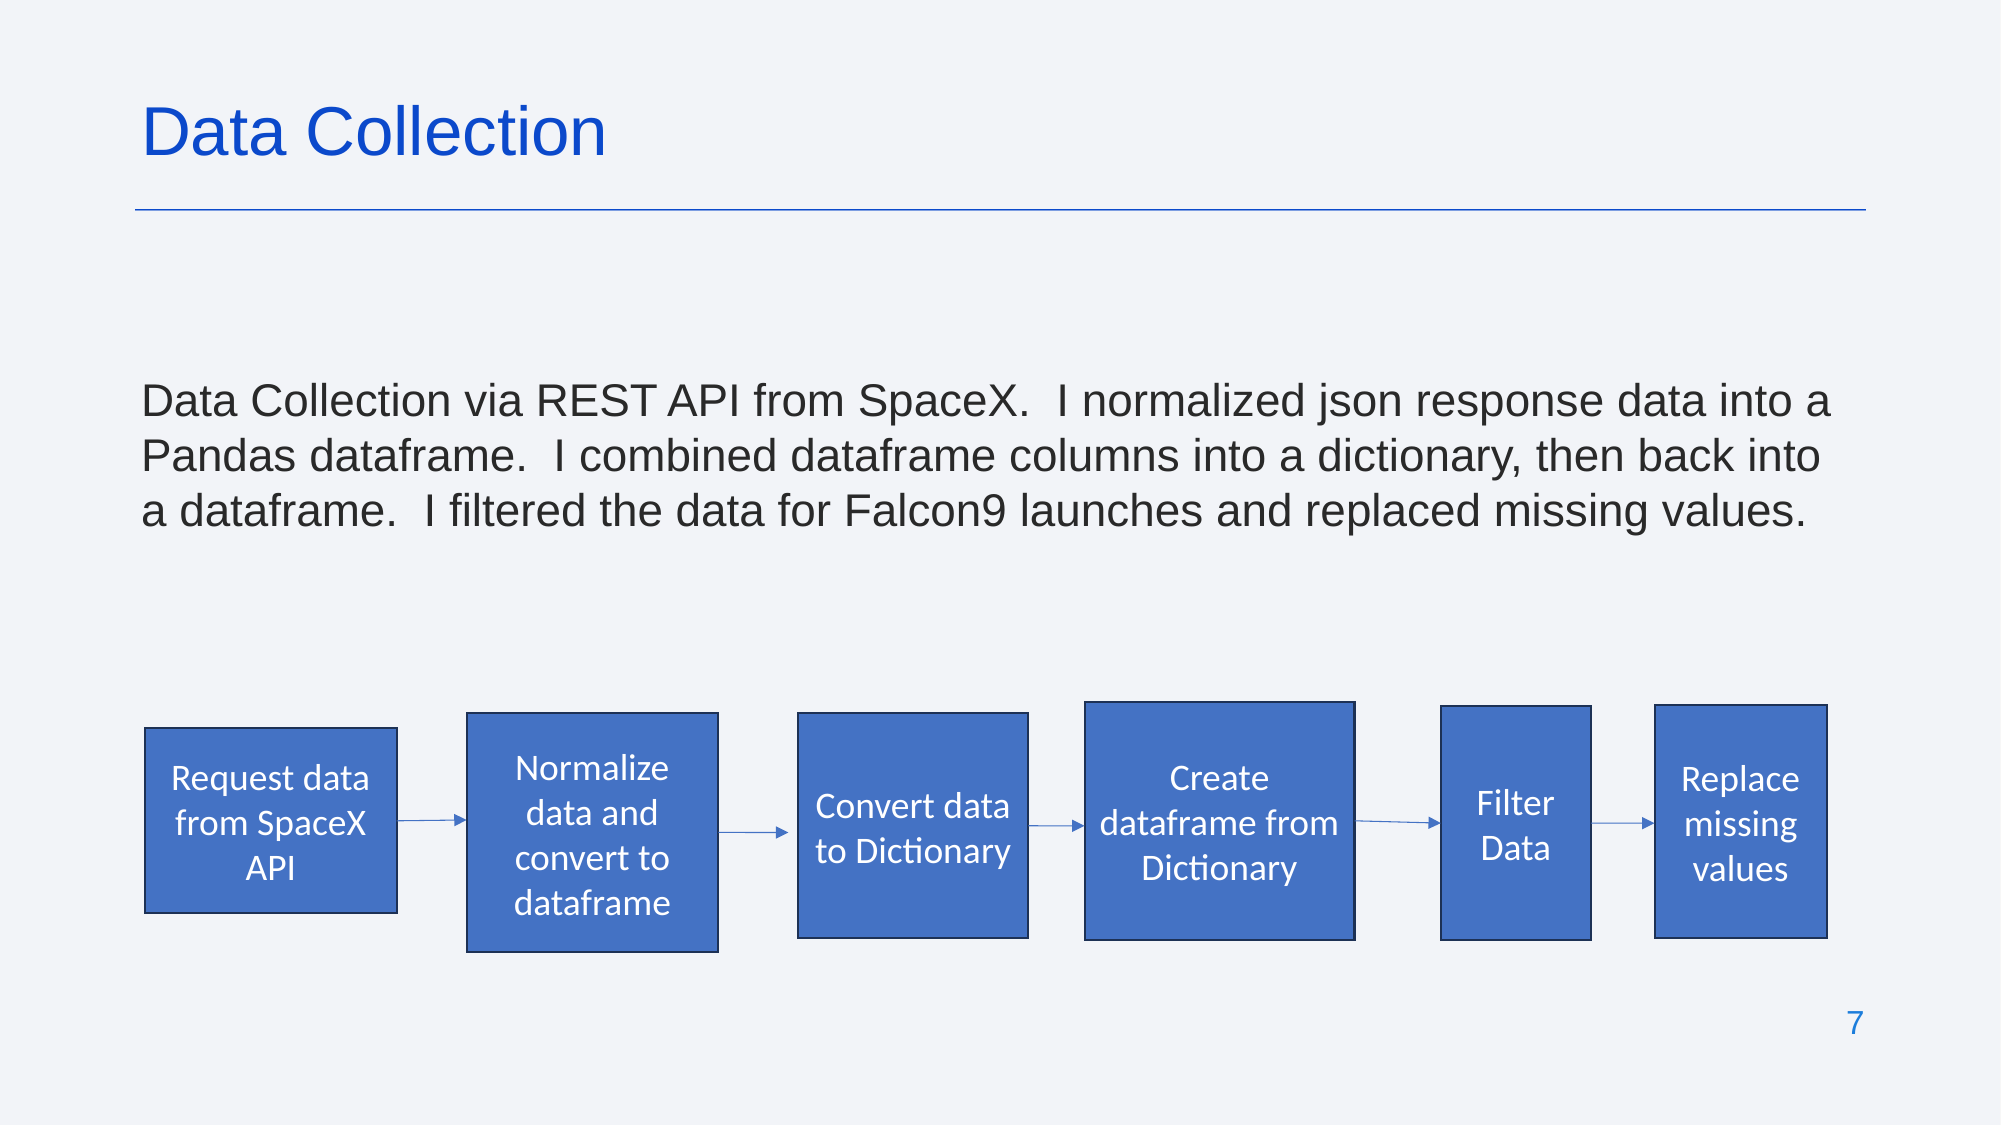

Data Collection
Data Collection via REST API from SpaceX.  I normalized json response data into a Pandas dataframe.  I combined dataframe columns into a dictionary, then back into a dataframe.  I filtered the data for Falcon9 launches and replaced missing values.

Create dataframe from Dictionary
Replace missing values
Filter Data
Normalize data and convert to dataframe
Convert data to Dictionary
Request data from SpaceX API
7